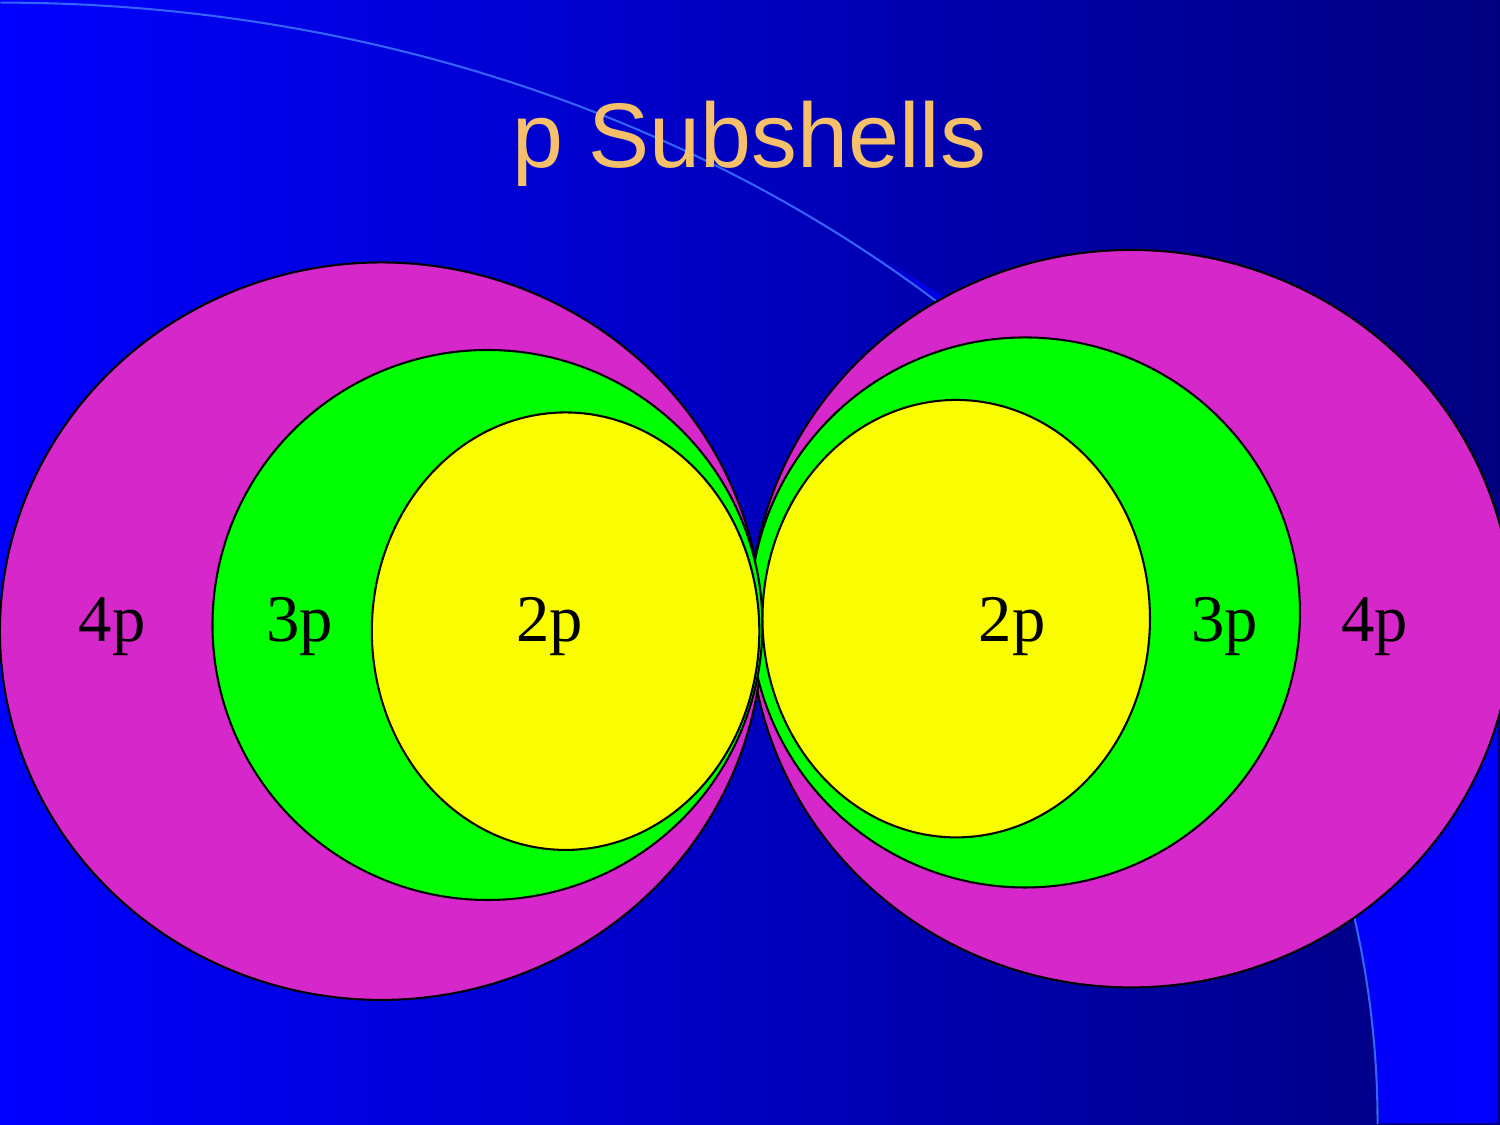

p Subshells

4p
3p
2p
2p
3p
4p